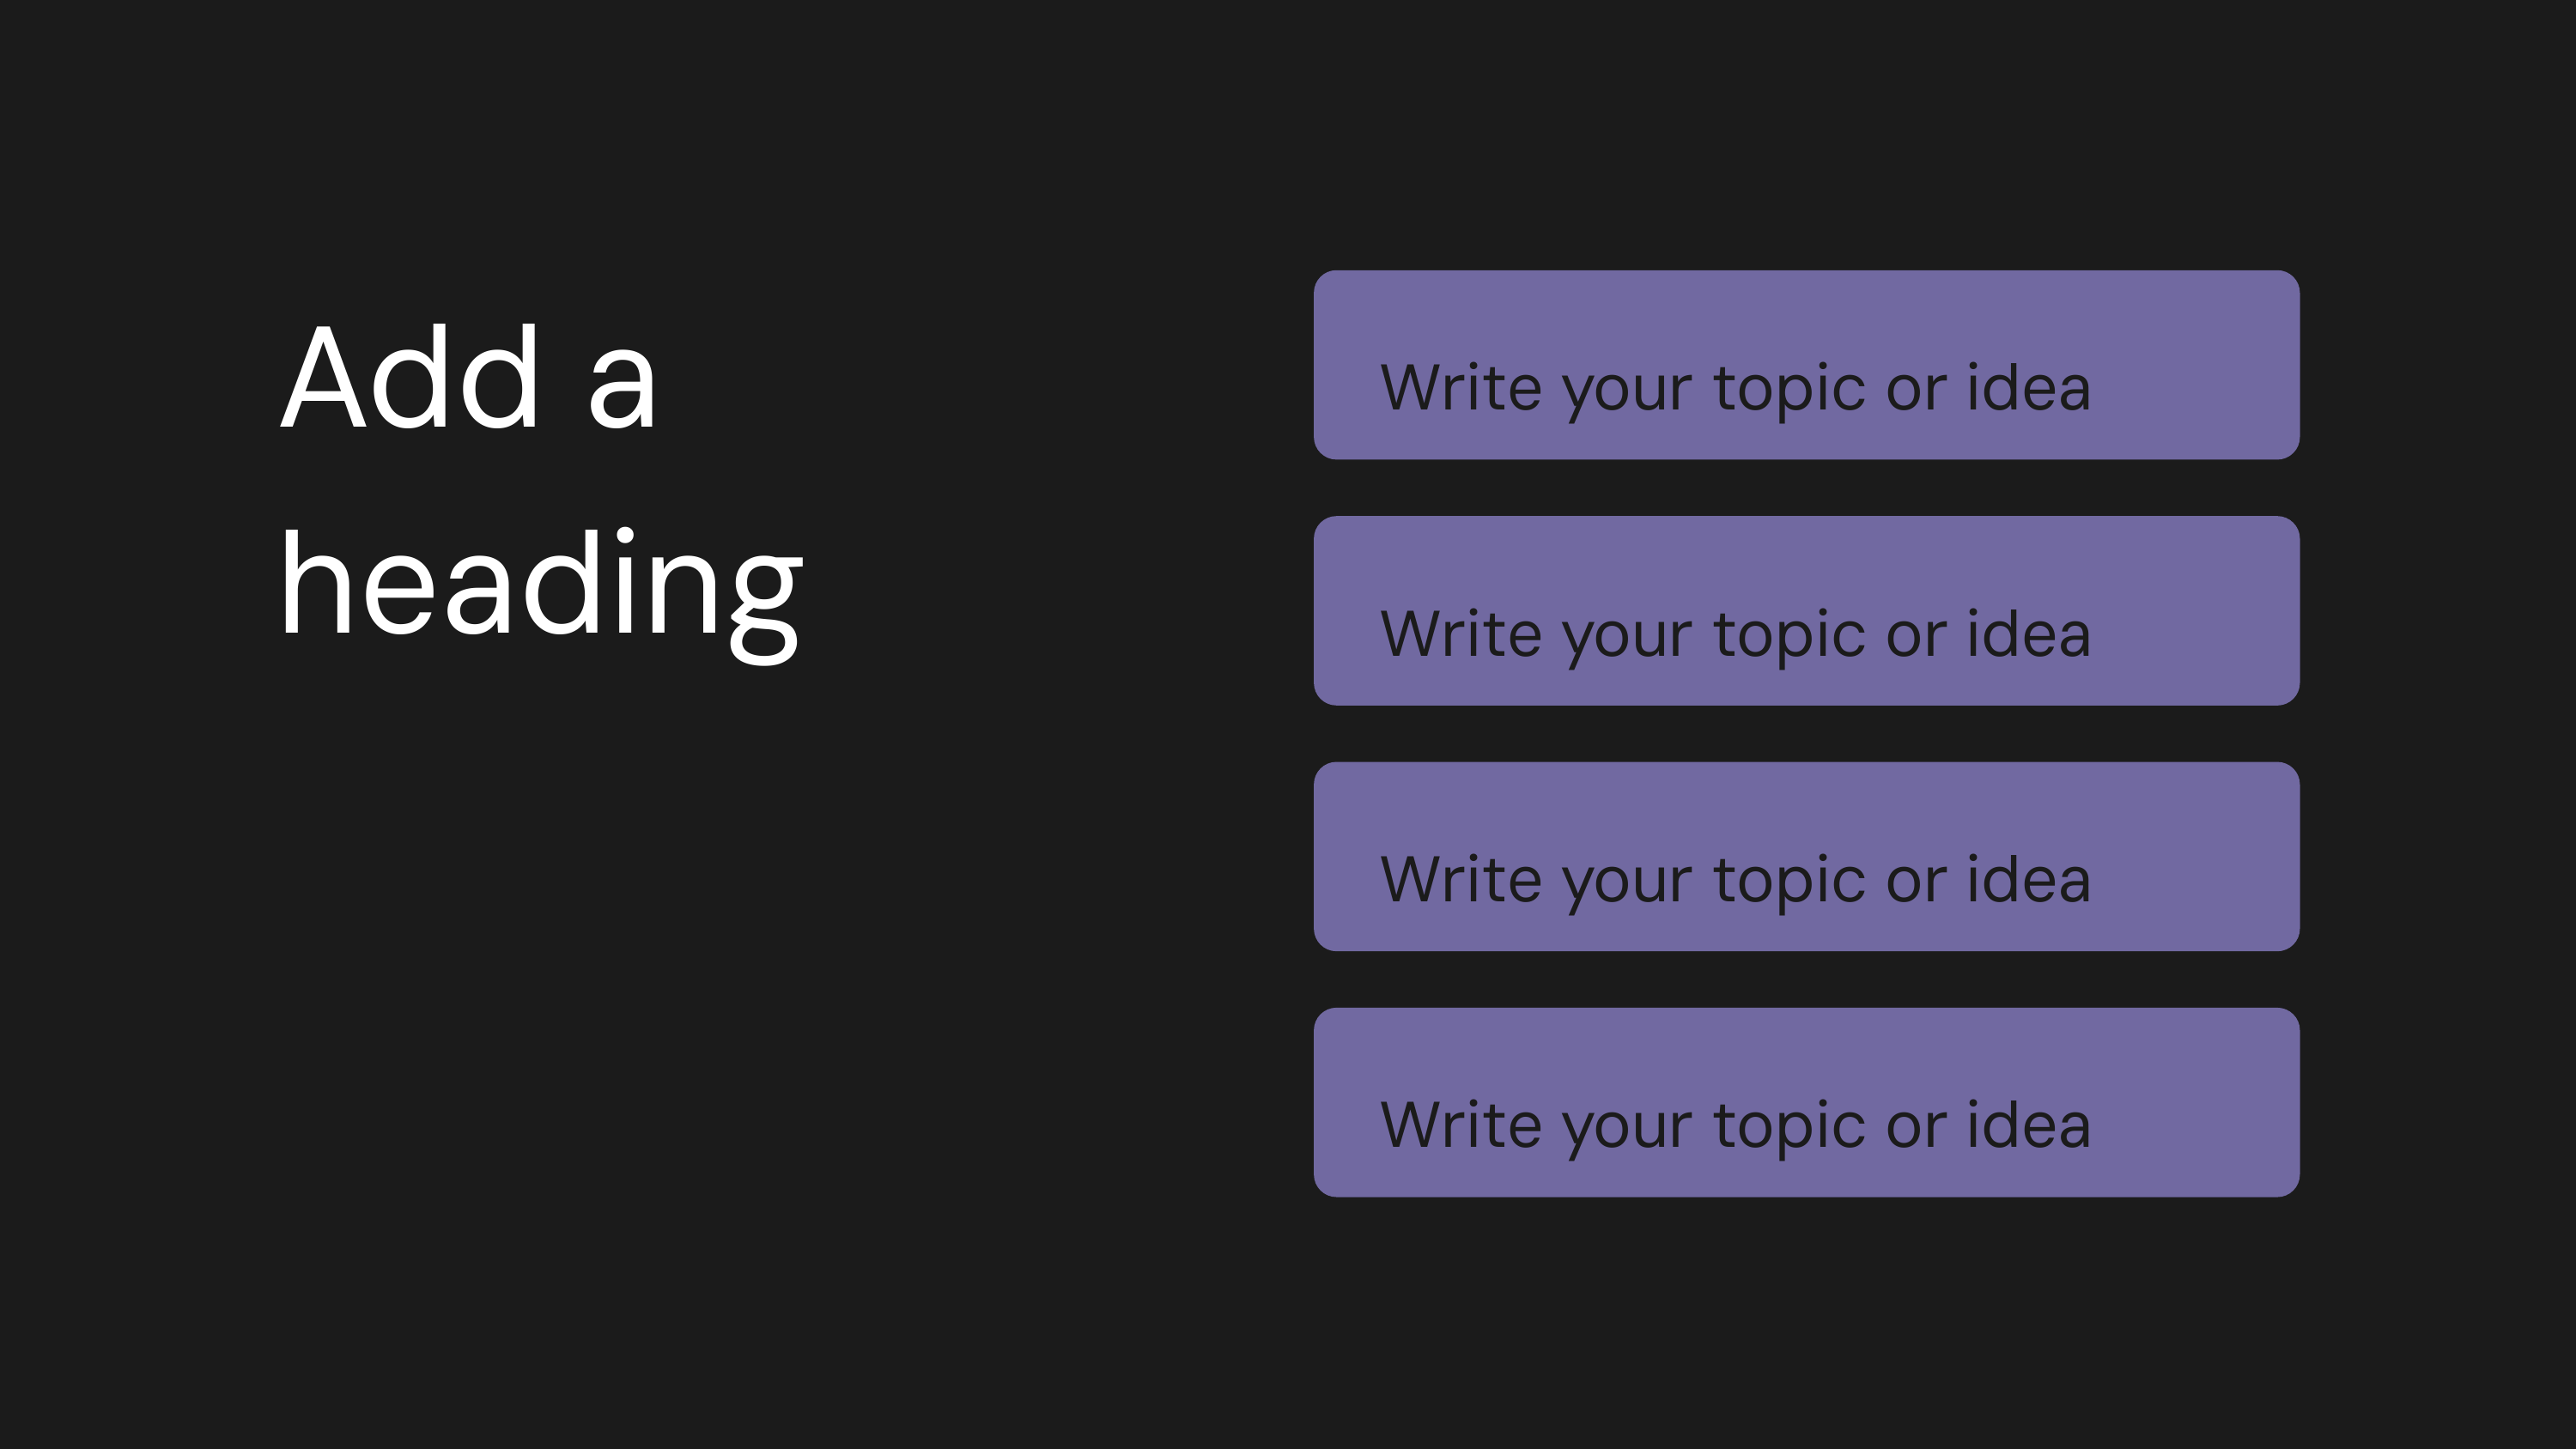

Add a heading

Write your topic or idea

Write your topic or idea

Write your topic or idea

Write your topic or idea